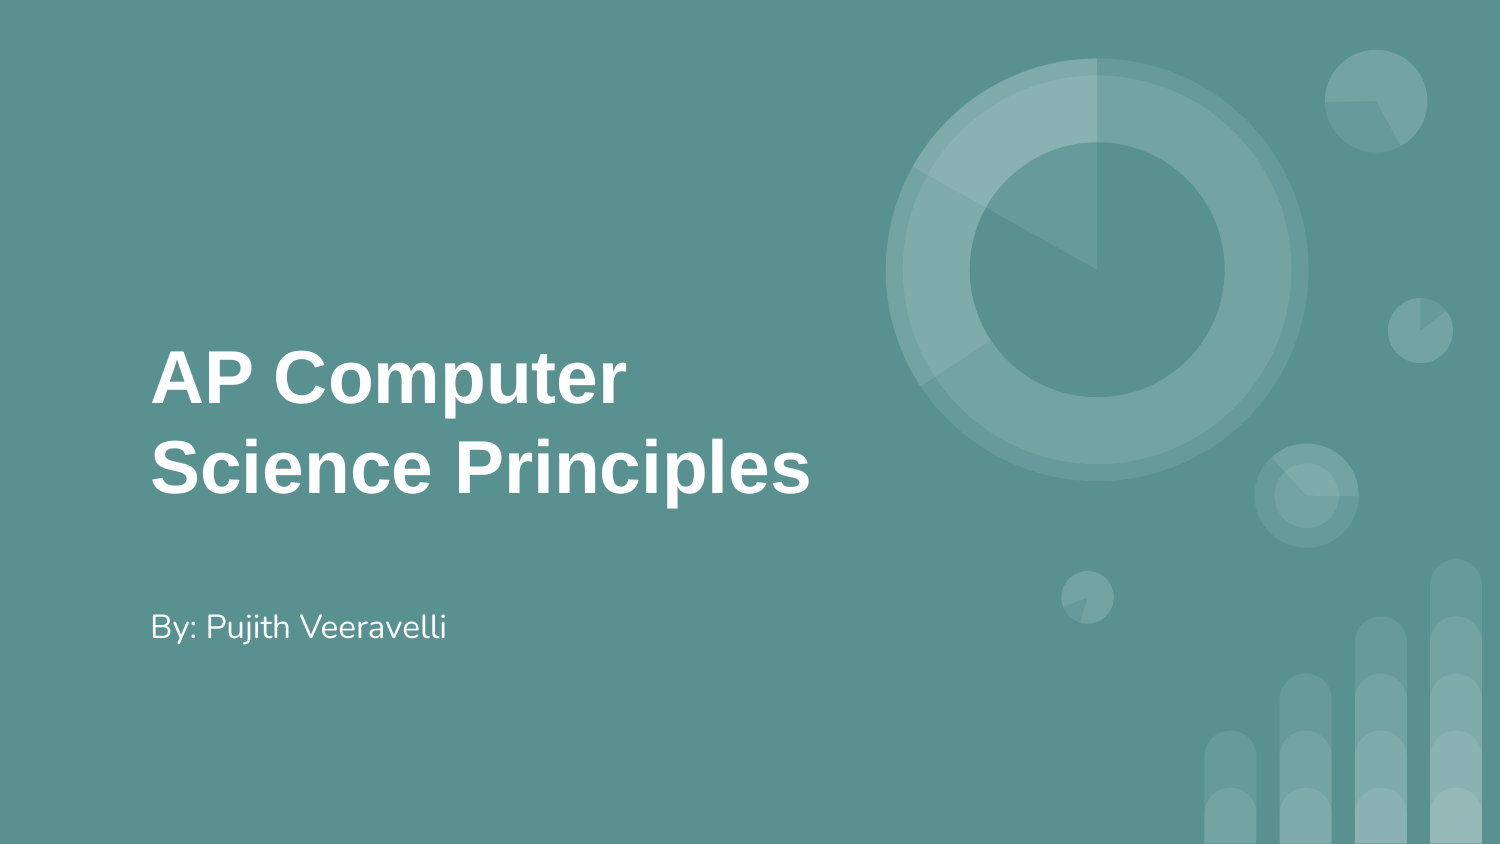

# AP Computer Science Principles
By: Pujith Veeravelli